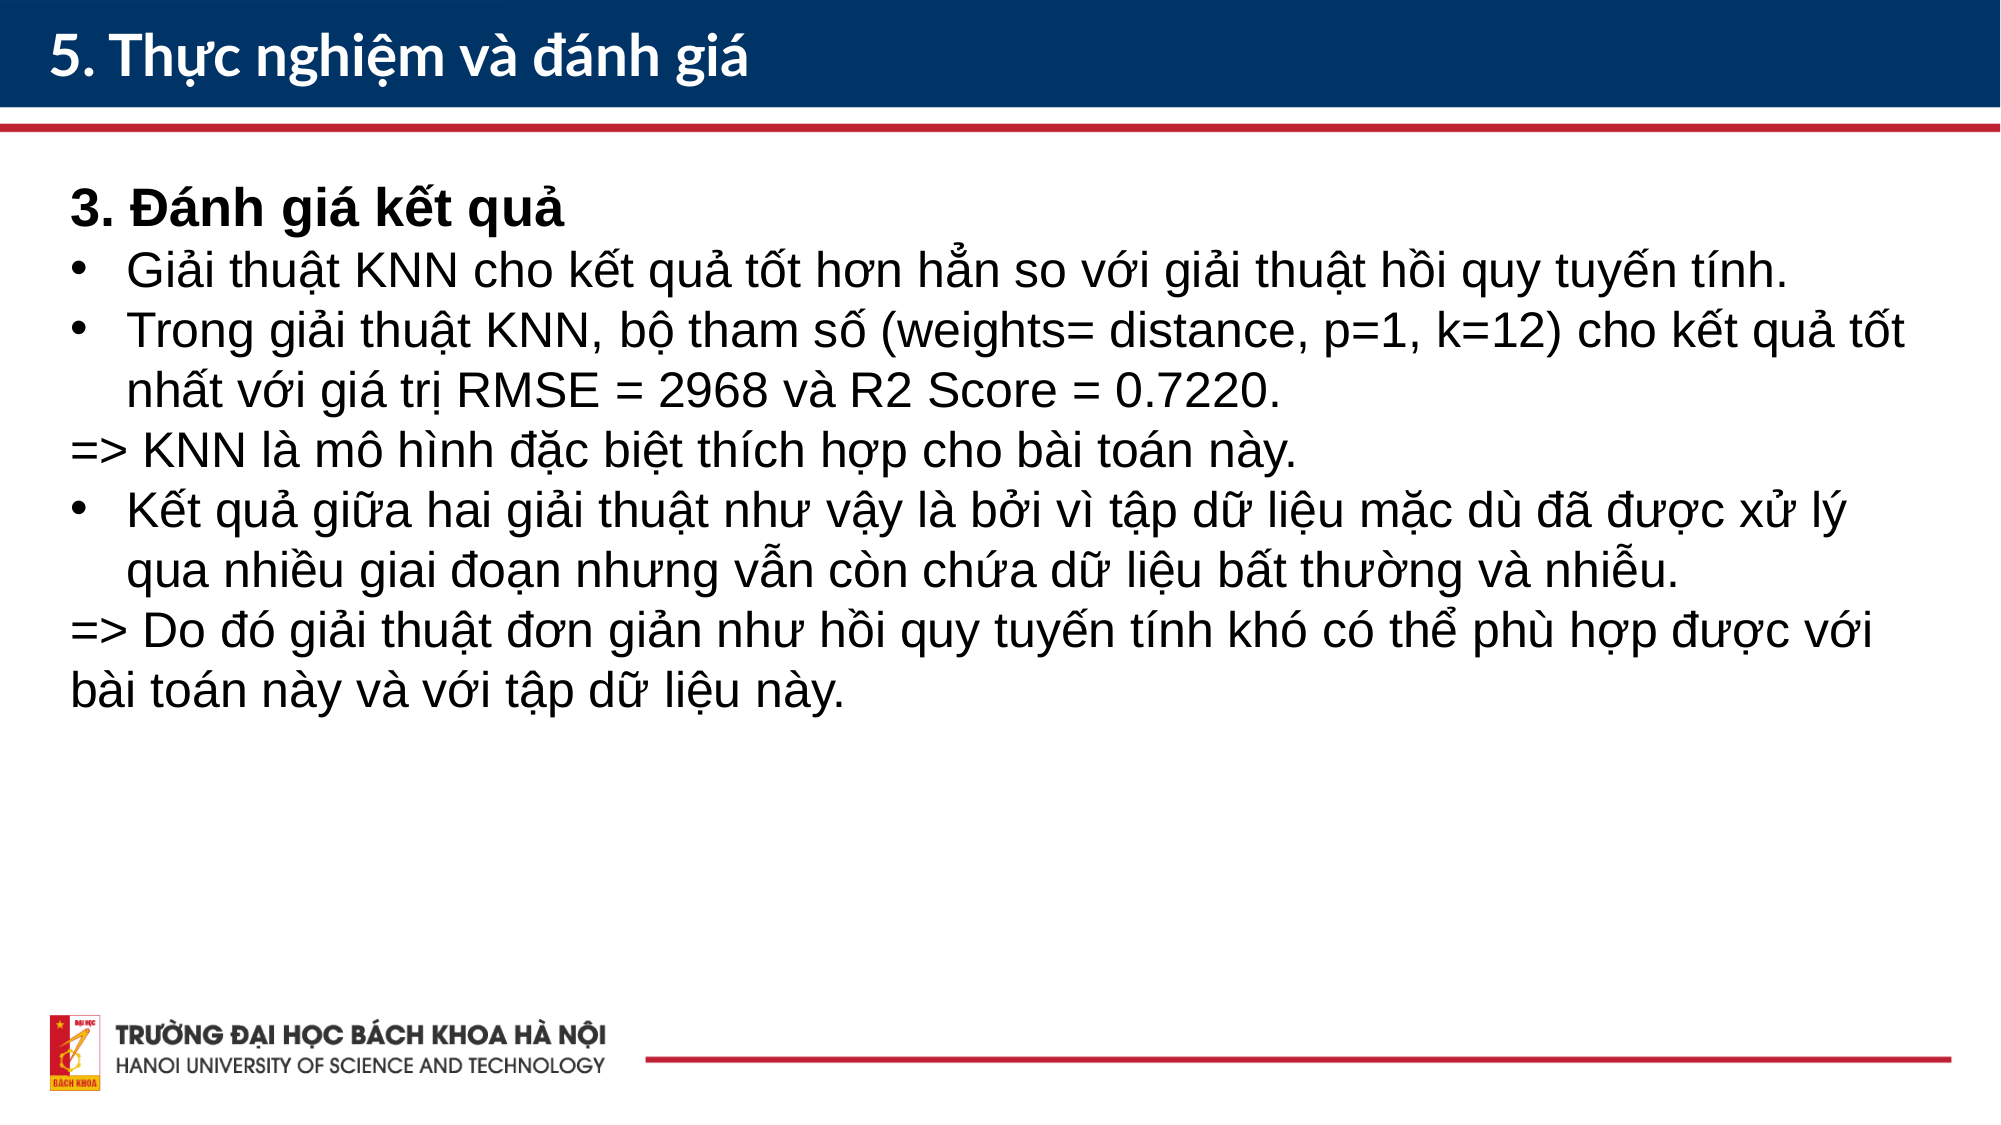

5. Thực nghiệm và đánh giá
3. Đánh giá kết quả
Giải thuật KNN cho kết quả tốt hơn hẳn so với giải thuật hồi quy tuyến tính.
Trong giải thuật KNN, bộ tham số (weights= distance, p=1, k=12) cho kết quả tốt nhất với giá trị RMSE = 2968 và R2 Score = 0.7220.
=> KNN là mô hình đặc biệt thích hợp cho bài toán này.
Kết quả giữa hai giải thuật như vậy là bởi vì tập dữ liệu mặc dù đã được xử lý qua nhiều giai đoạn nhưng vẫn còn chứa dữ liệu bất thường và nhiễu.
=> Do đó giải thuật đơn giản như hồi quy tuyến tính khó có thể phù hợp được với bài toán này và với tập dữ liệu này.